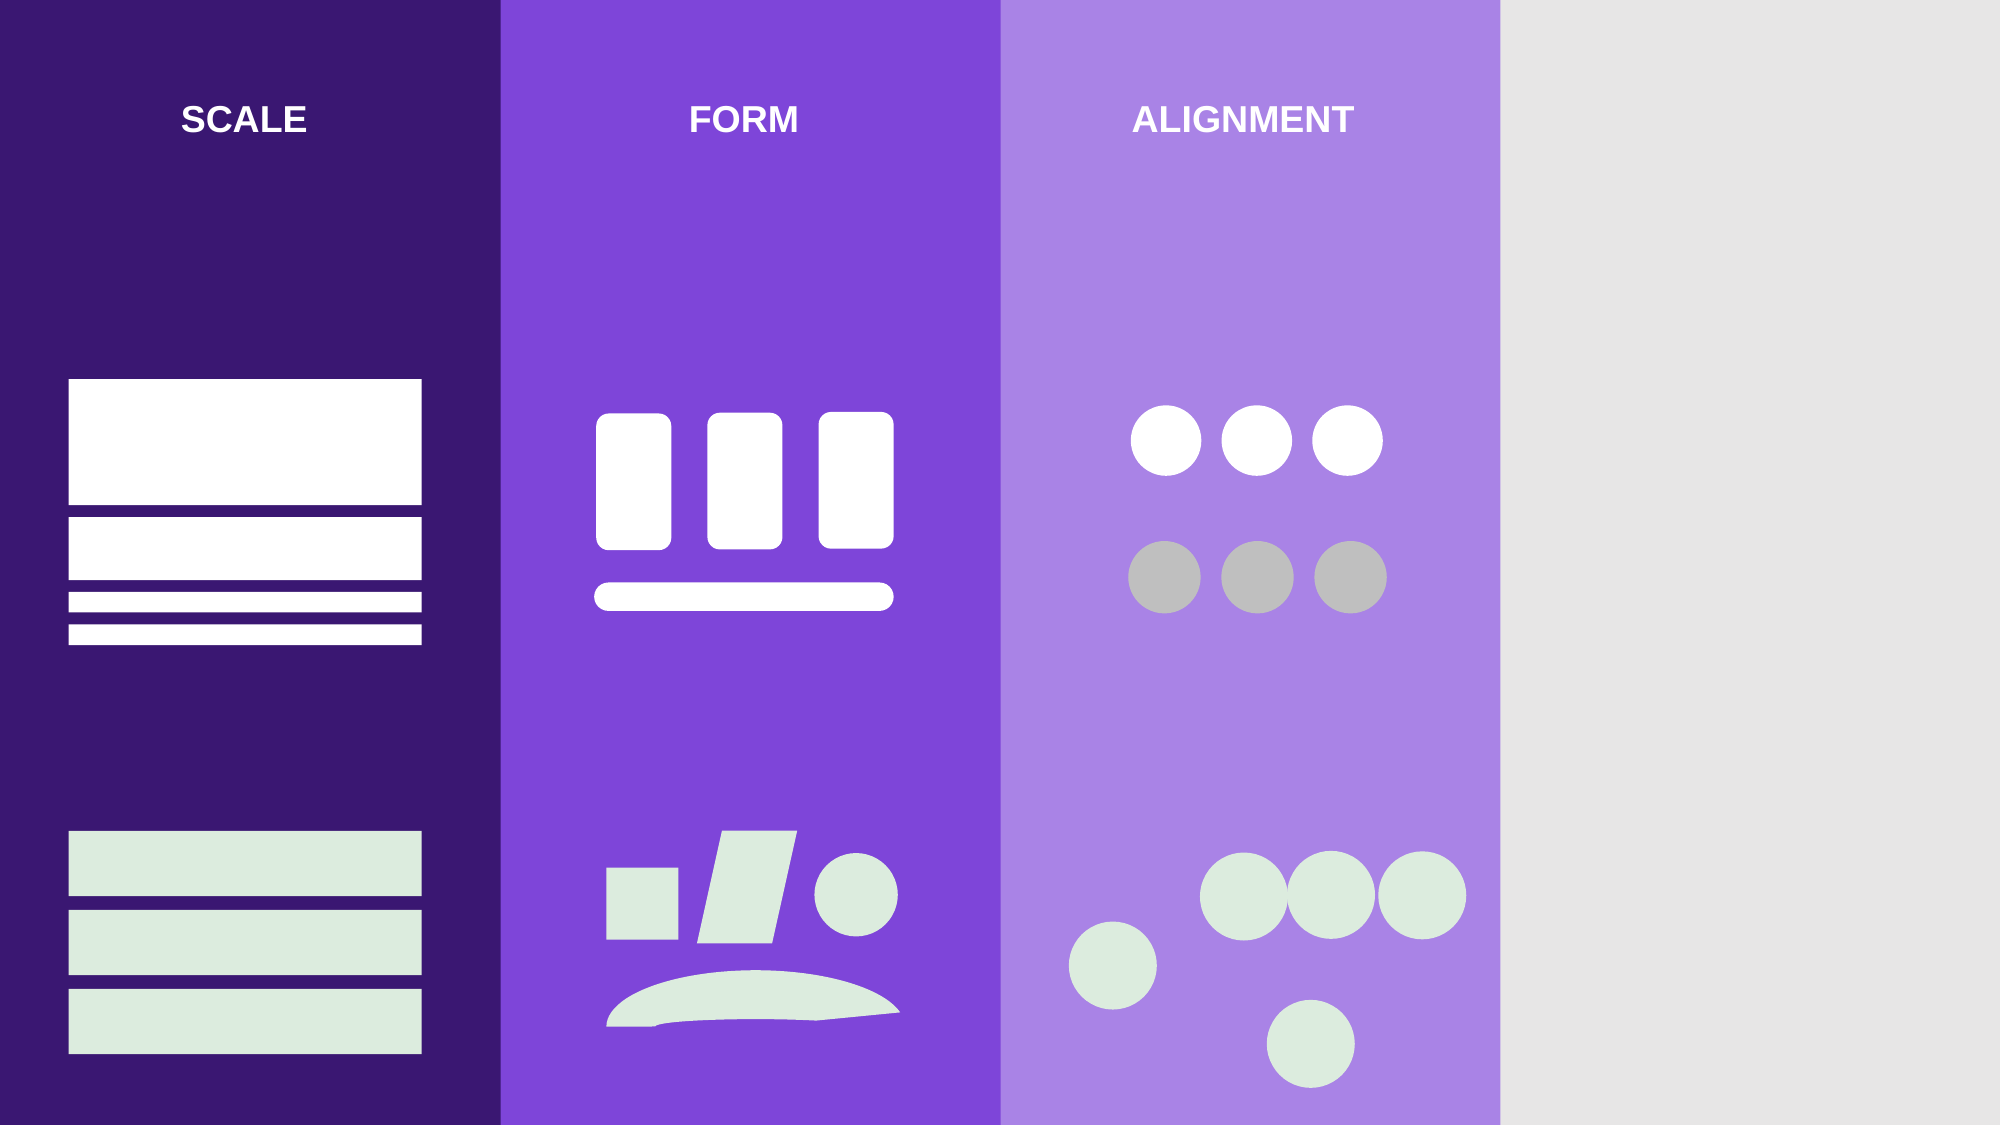

SCALE
FORM

ALIGNMENT

18%
E-scooters

-12%
Public transportation

+25%
Bicycle sharing